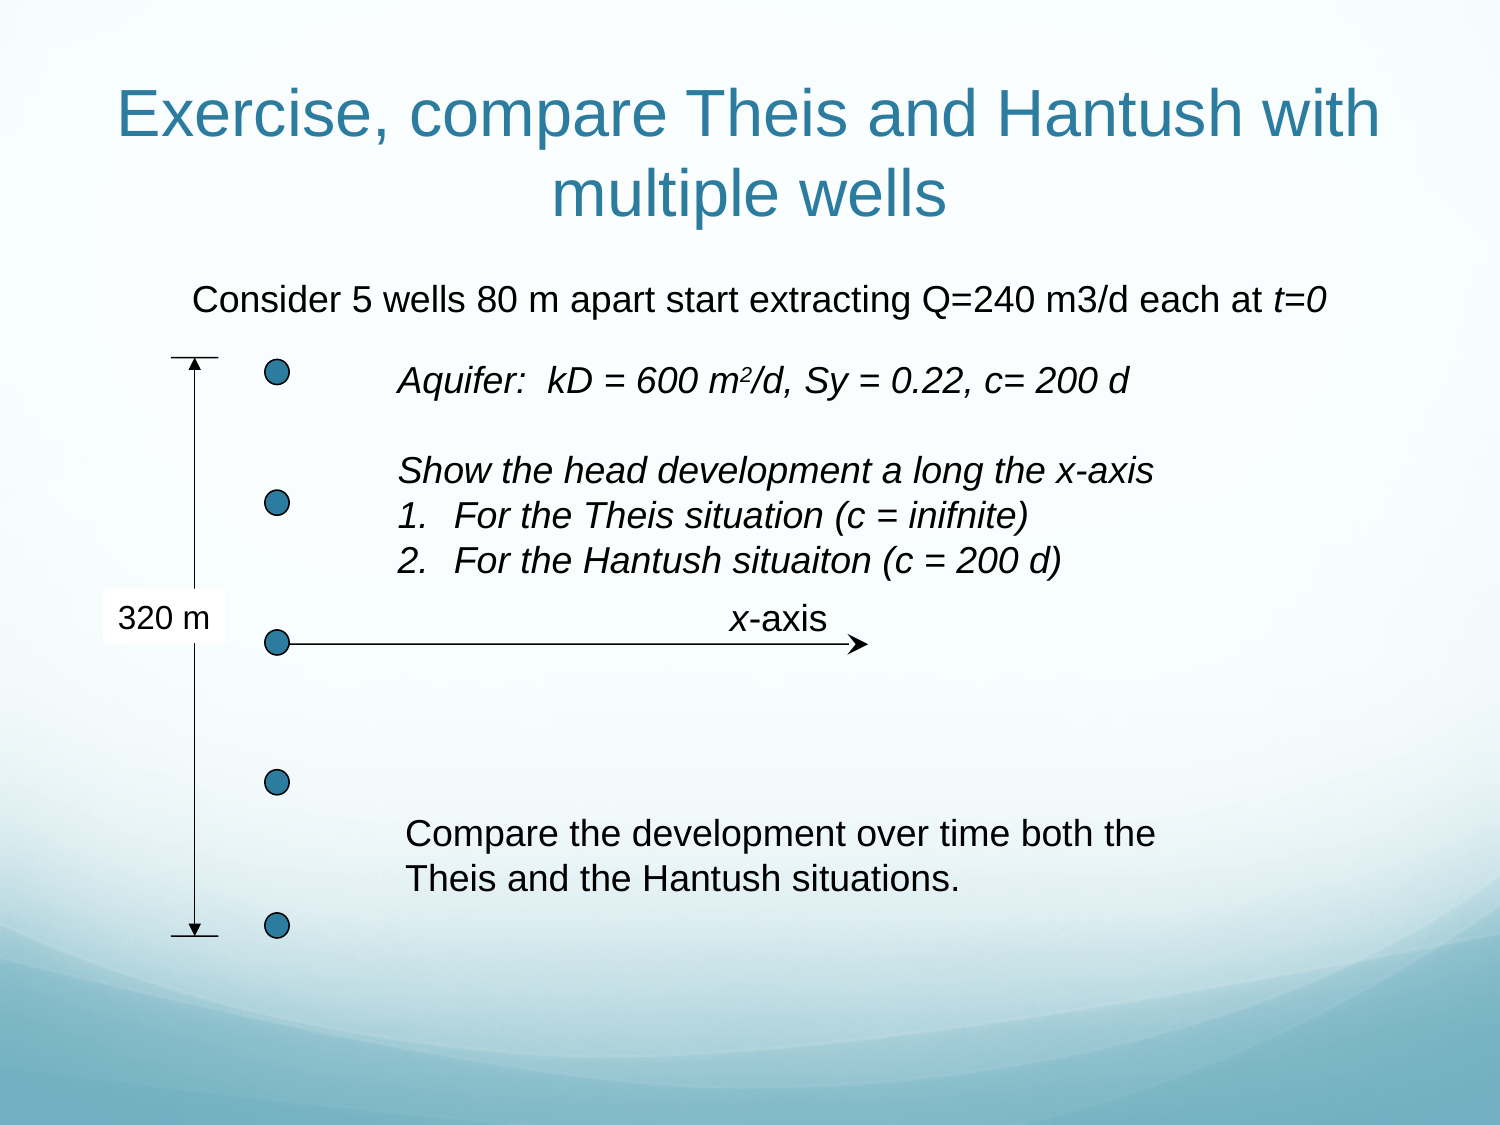

# Exercise, compare Theis and Hantush with multiple wells
Consider 5 wells 80 m apart start extracting Q=240 m3/d each at t=0

Aquifer:  kD = 600 m2/d, Sy = 0.22, c= 200 d

Show the head development a long the x-axis
For the Theis situation (c = inifnite)
For the Hantush situaiton (c = 200 d)

x-axis
320 m

Compare the development over time both the
Theis and the Hantush situations.